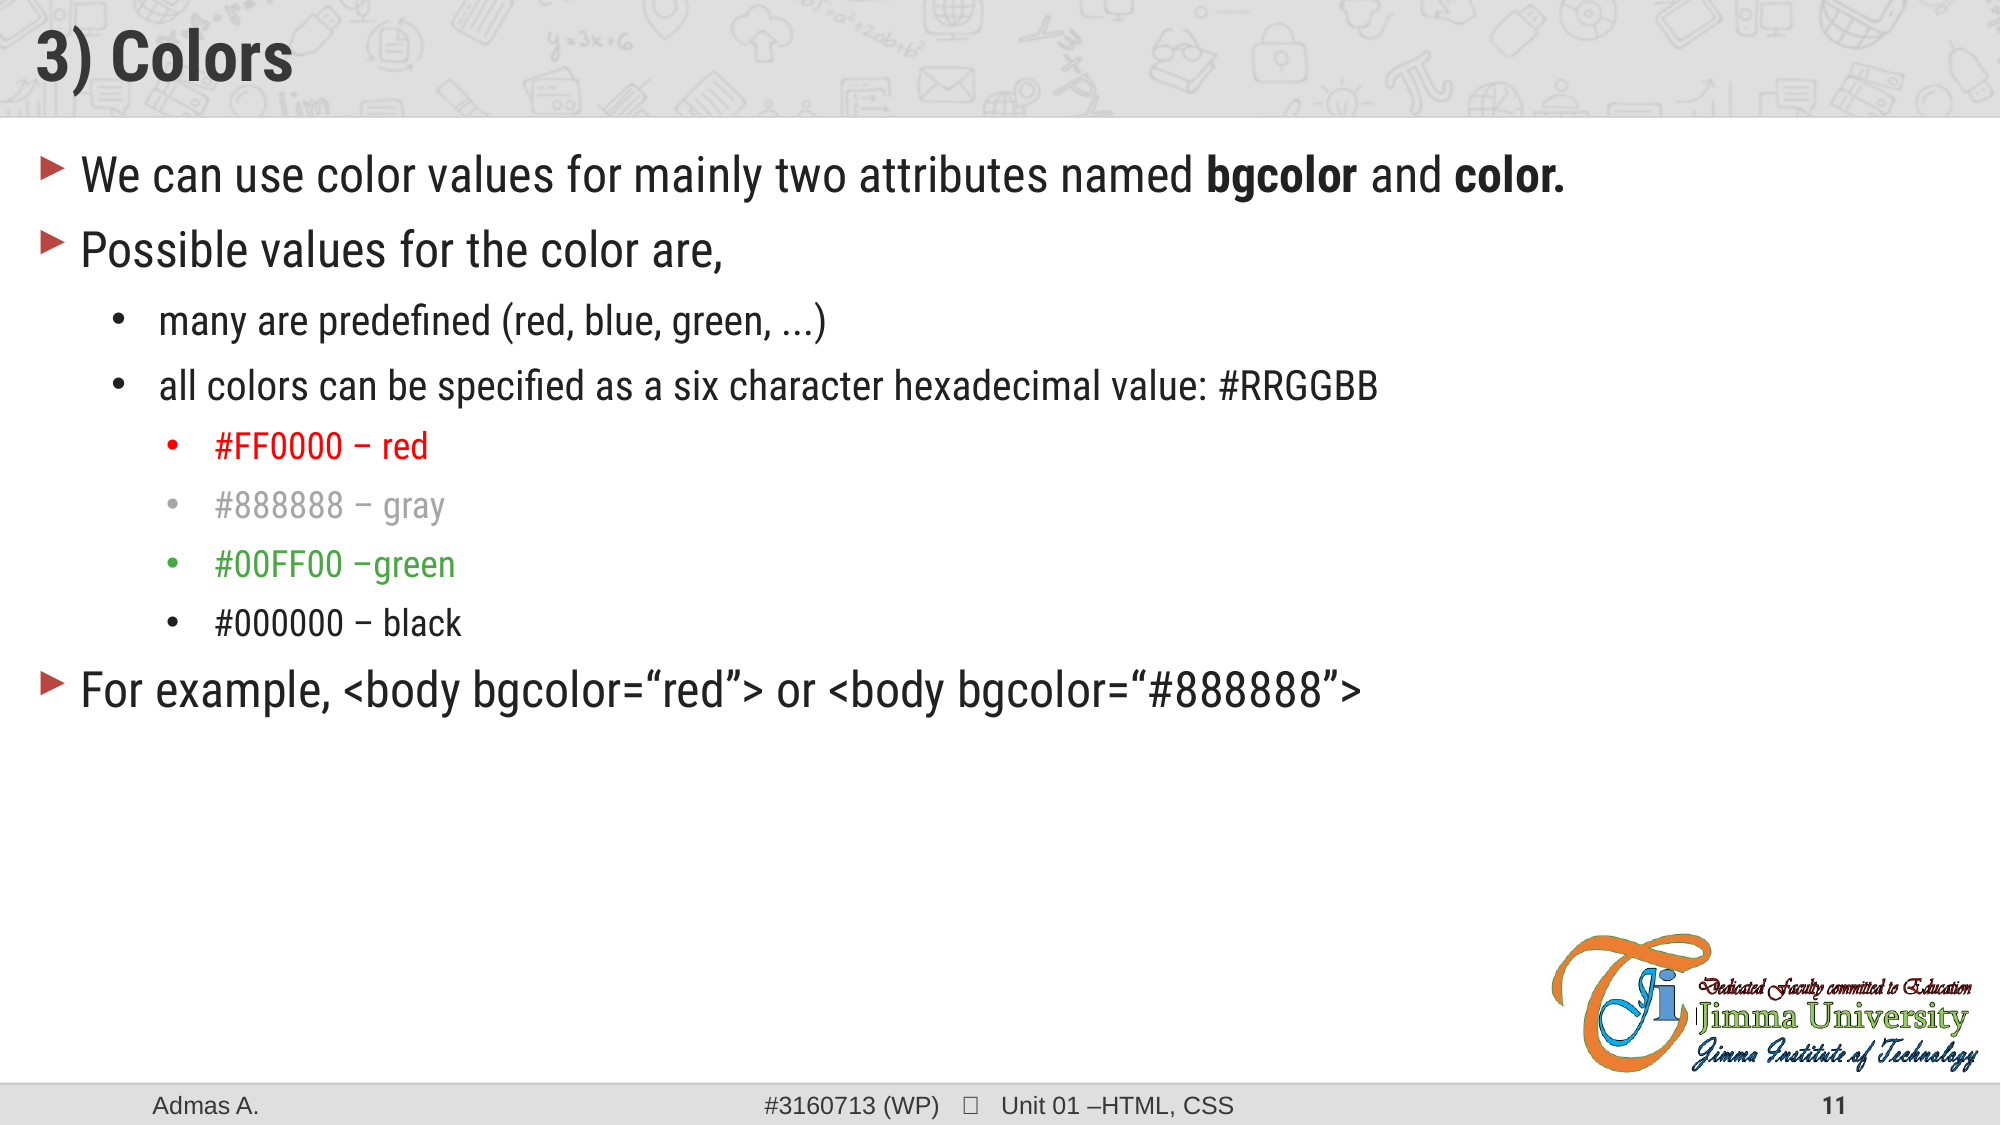

# 3) Colors
We can use color values for mainly two attributes named bgcolor and color.
Possible values for the color are,
many are predefined (red, blue, green, ...)
all colors can be specified as a six character hexadecimal value: #RRGGBB
#FF0000 – red
#888888 – gray
#00FF00 –green
#000000 – black
For example, <body bgcolor=“red”> or <body bgcolor=“#888888”>